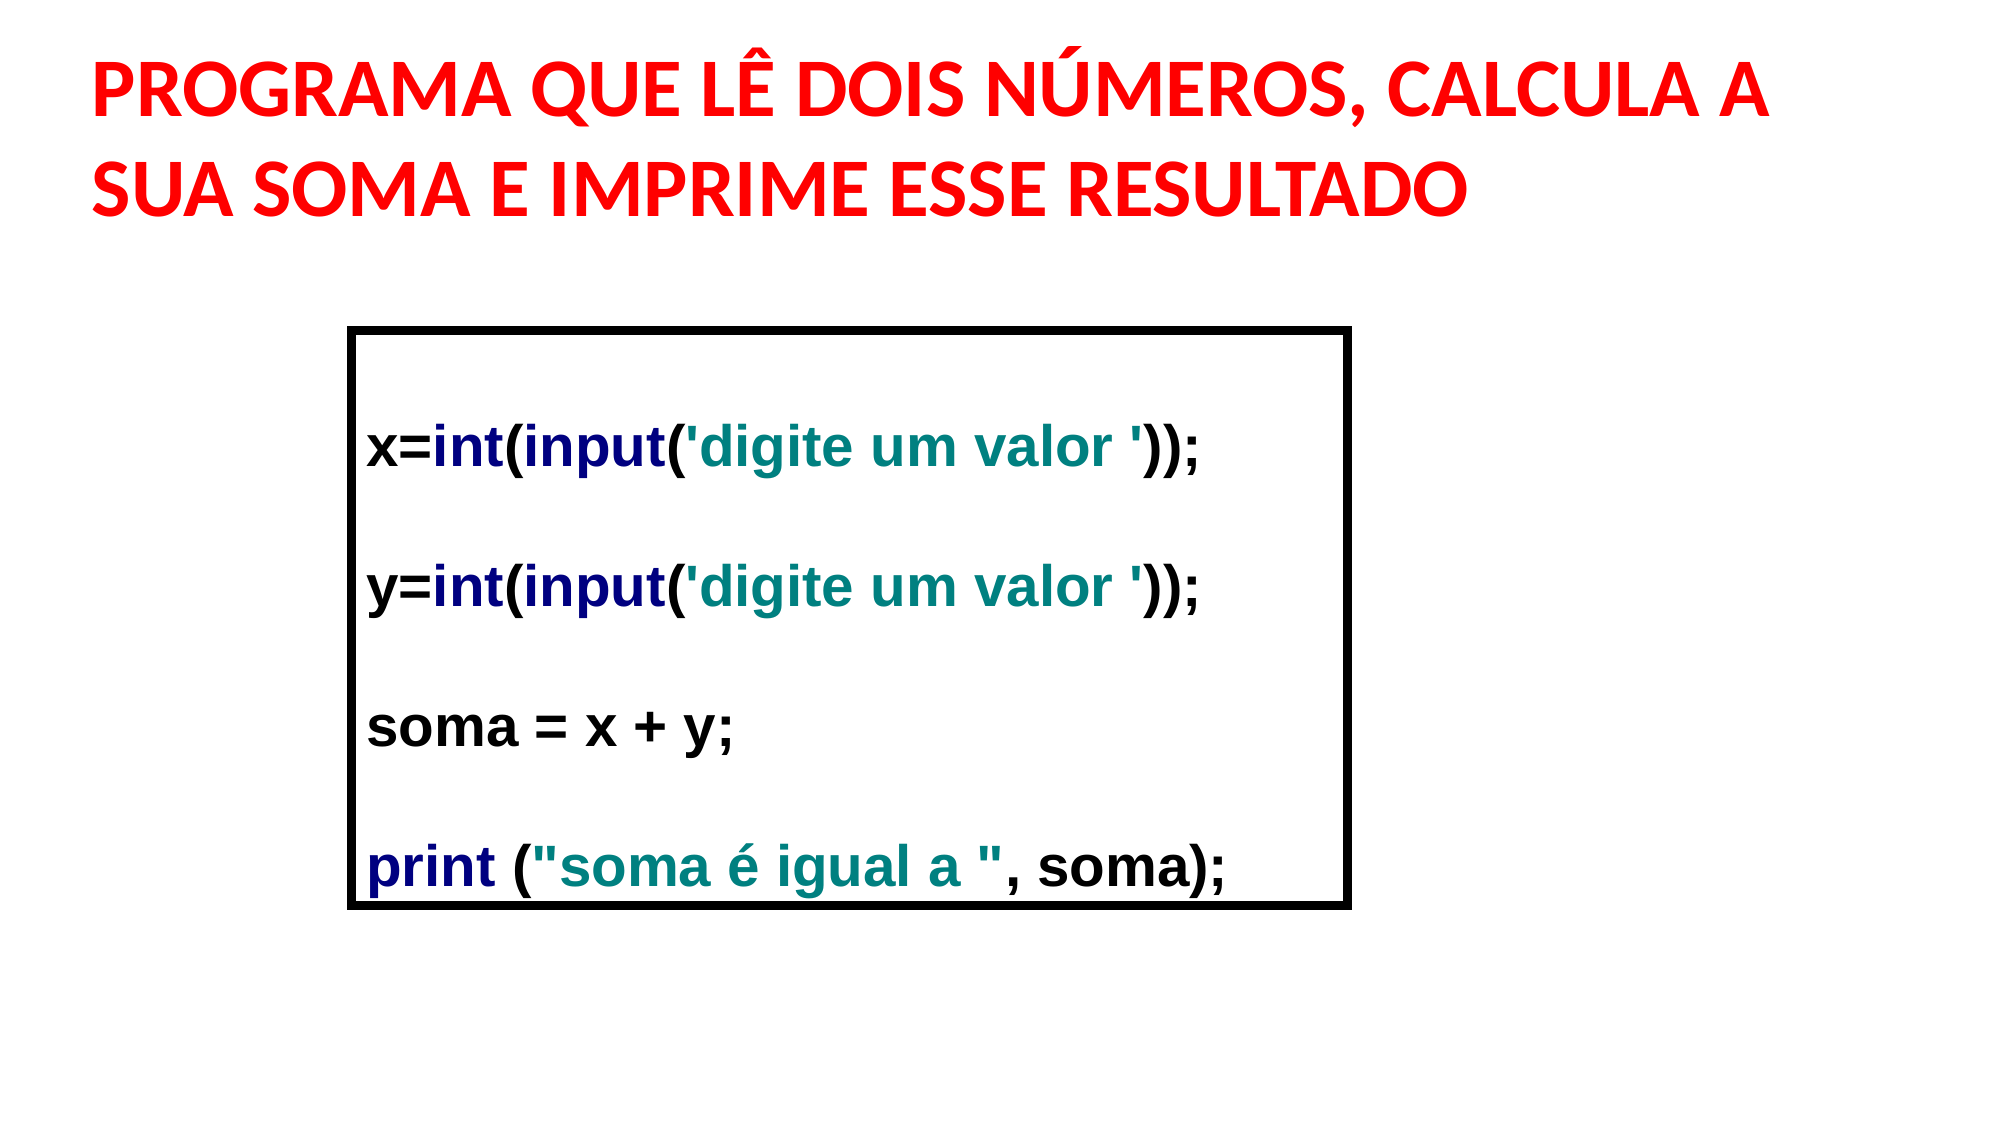

PROGRAMA QUE LÊ DOIS NÚMEROS, CALCULA A SUA SOMA E IMPRIME ESSE RESULTADO

x=int(input('digite um valor '));
y=int(input('digite um valor '));
soma = x + y;
print ("soma é igual a ", soma);